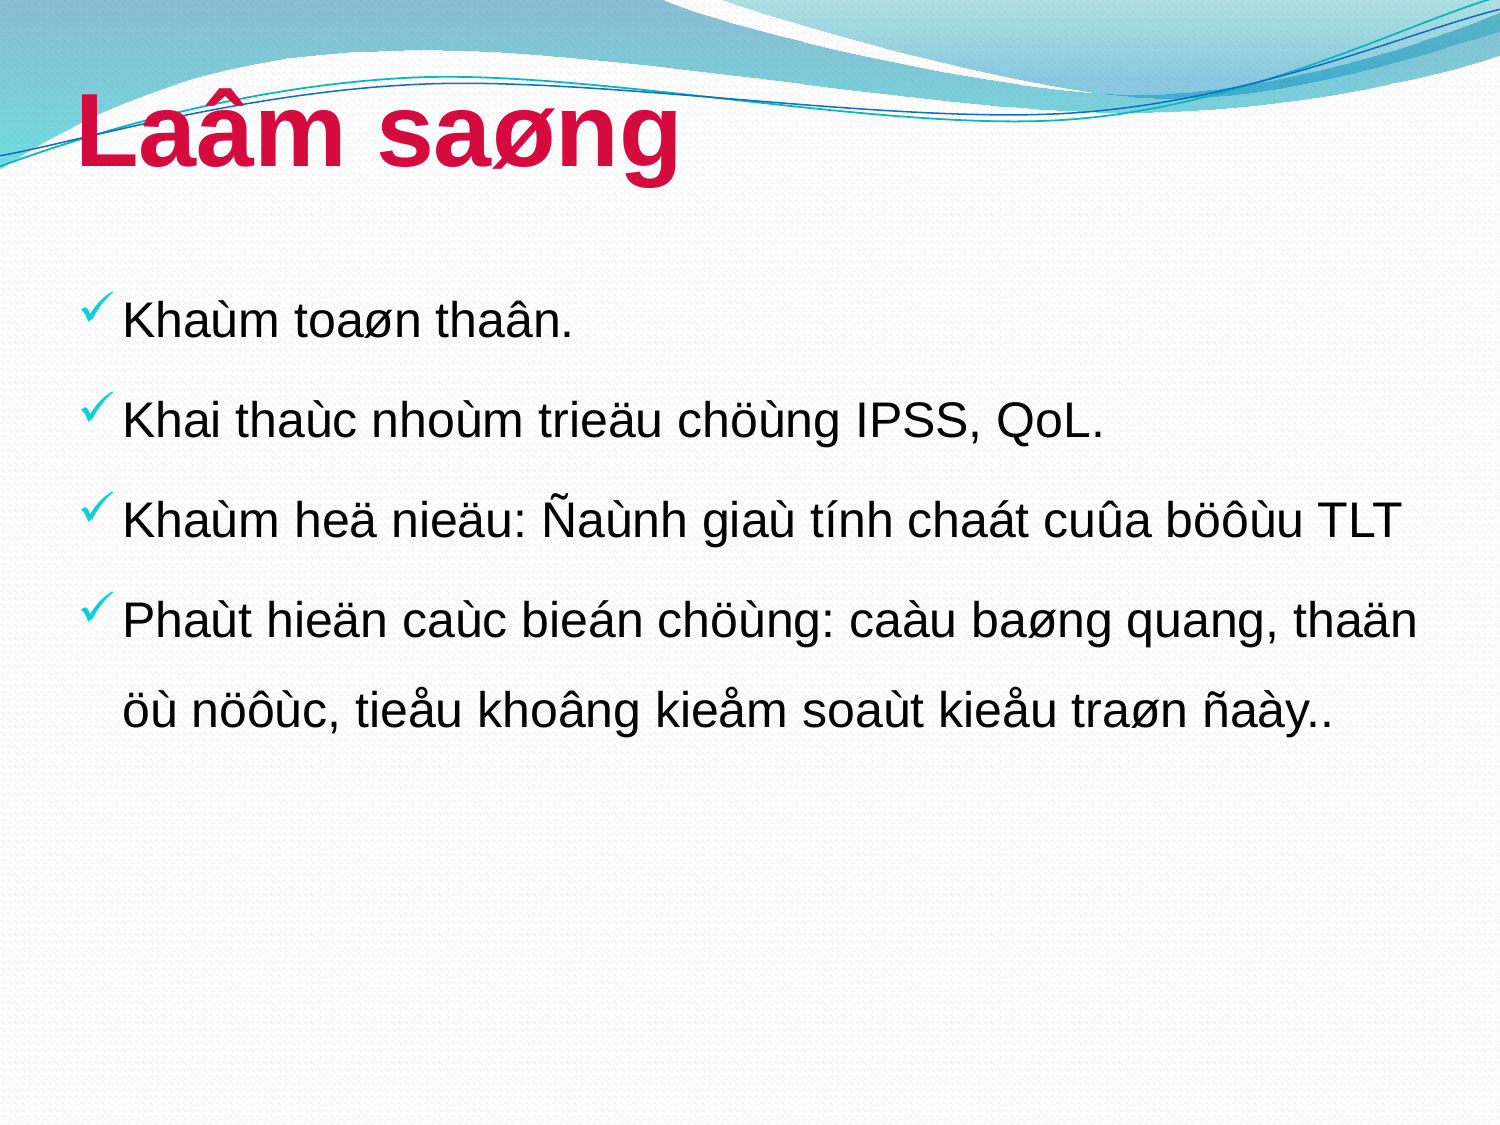

# Laâm saøng
Khaùm toaøn thaân.
Khai thaùc nhoùm trieäu chöùng IPSS, QoL.
Khaùm heä nieäu: Ñaùnh giaù tính chaát cuûa böôùu TLT
Phaùt hieän caùc bieán chöùng: caàu baøng quang, thaän öù nöôùc, tieåu khoâng kieåm soaùt kieåu traøn ñaày..